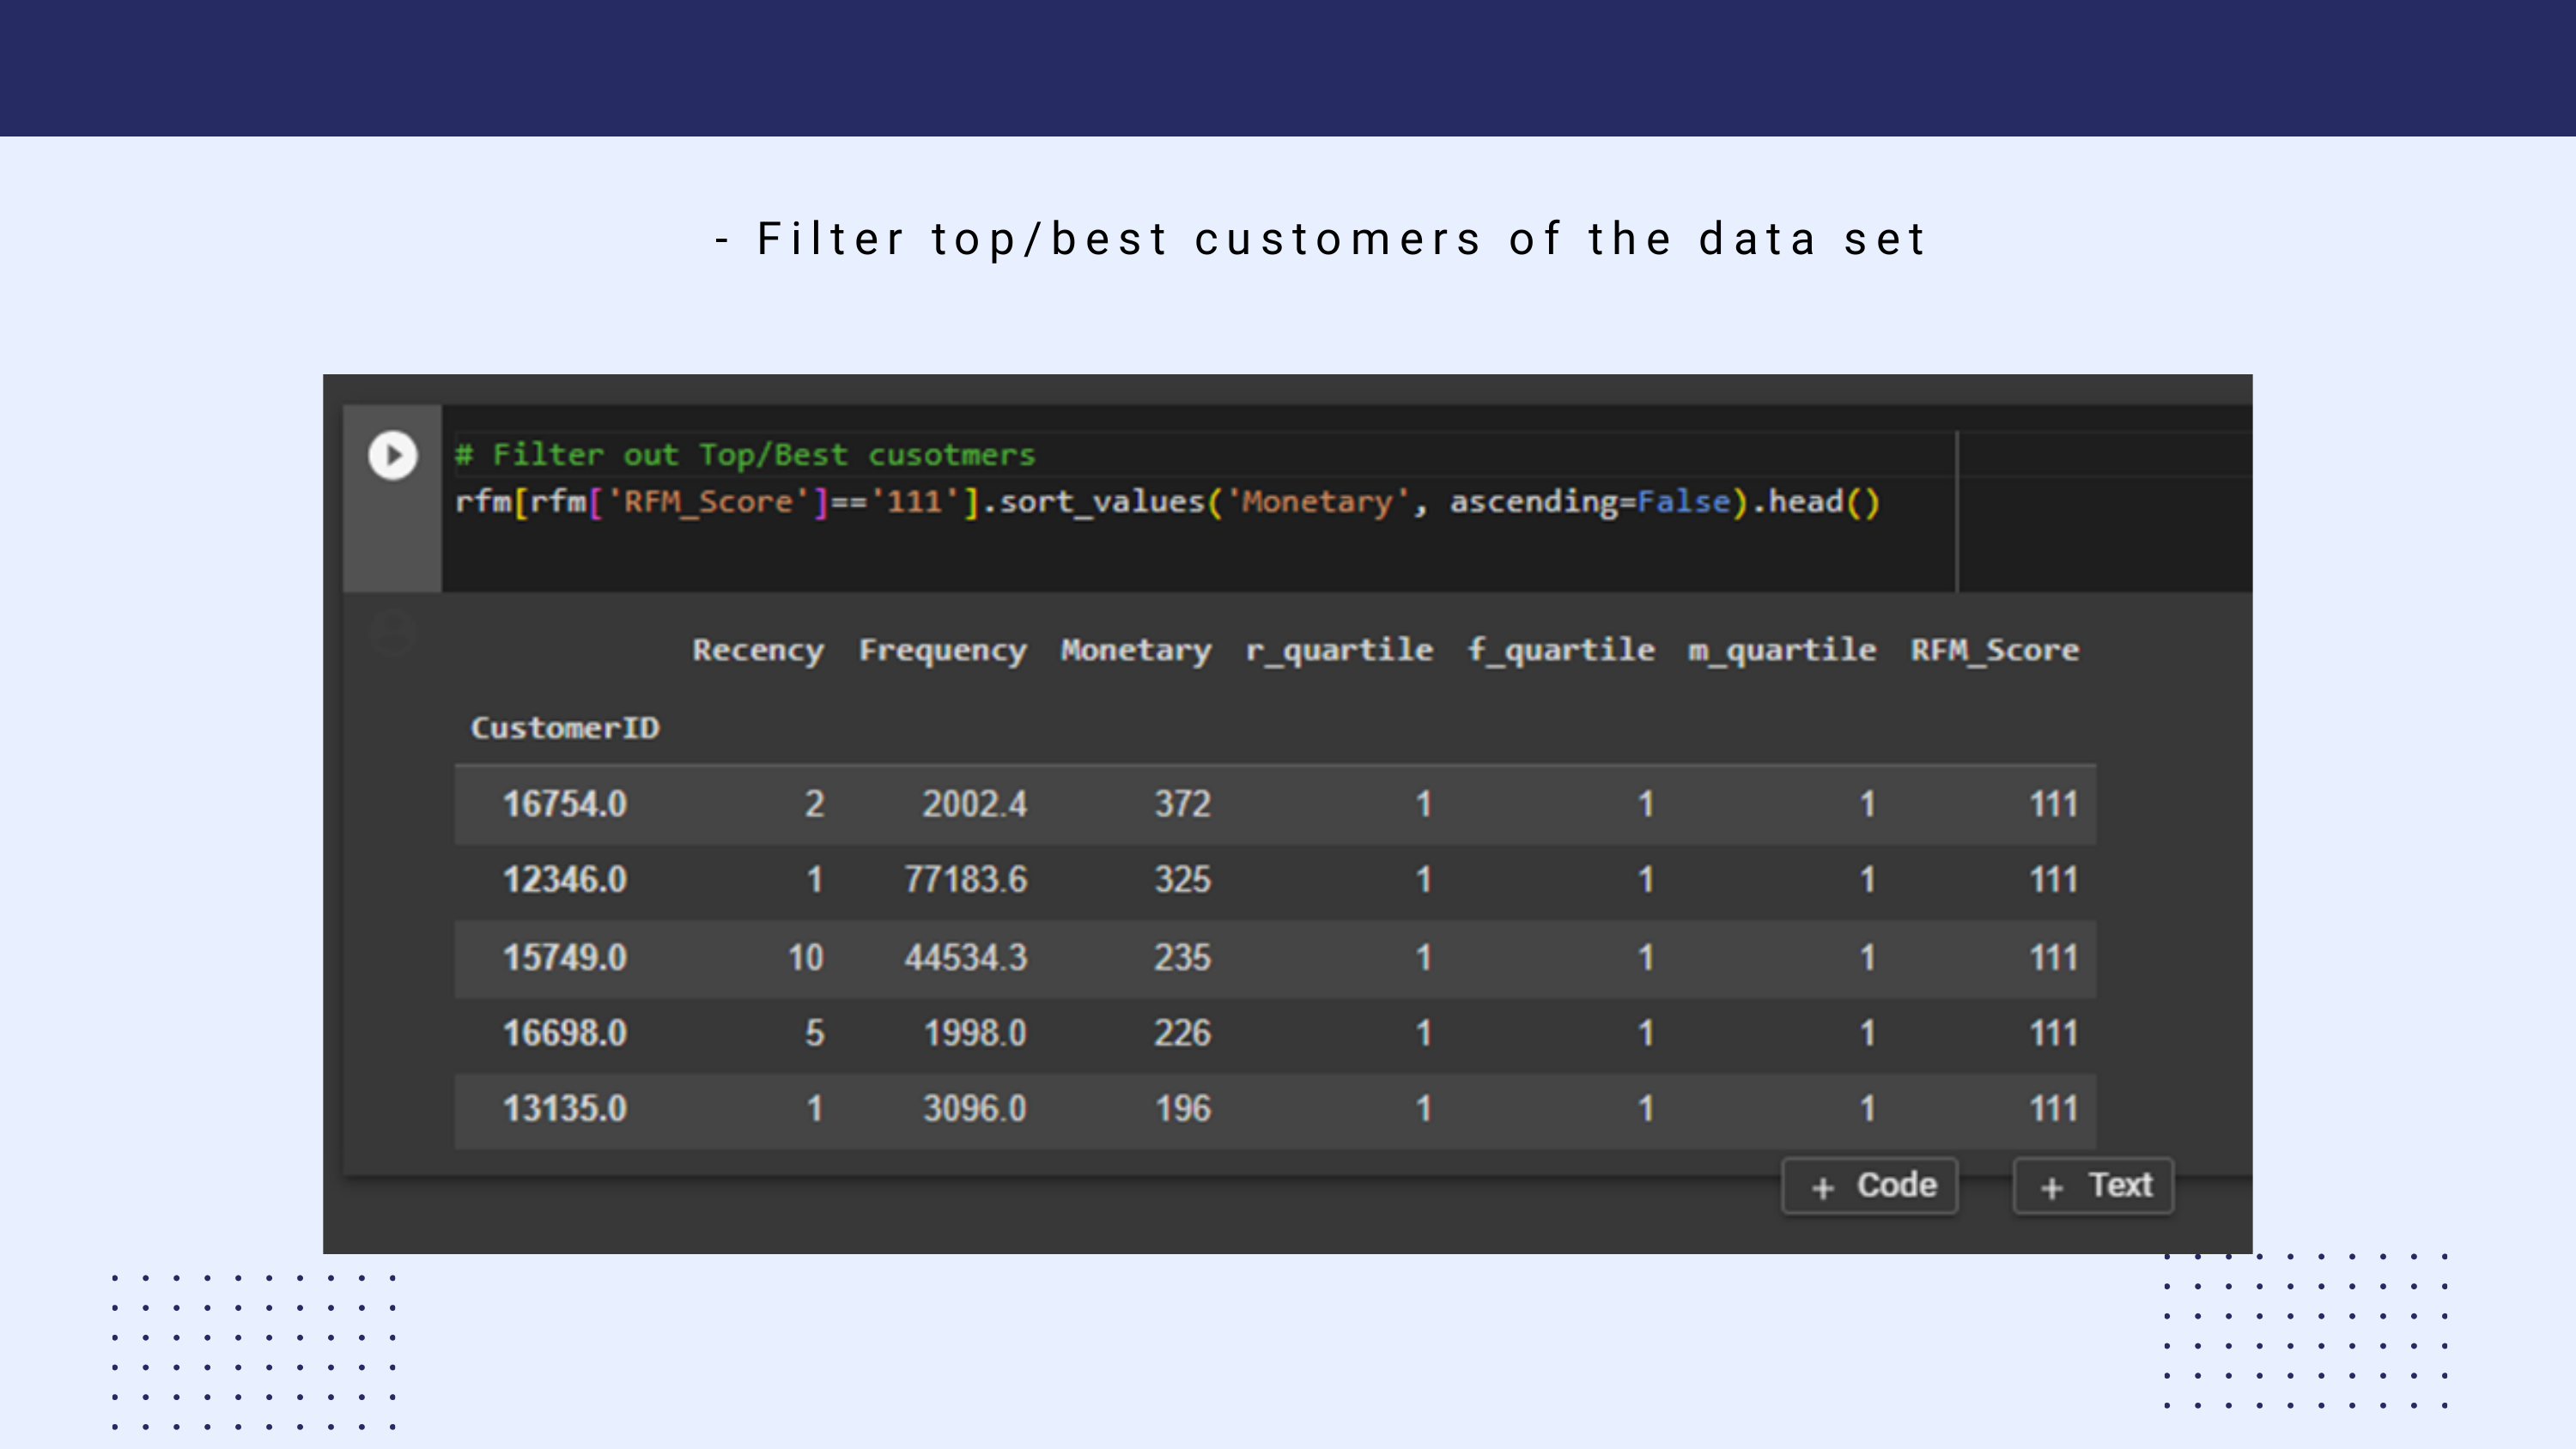

- Filter top/best customers of the data set